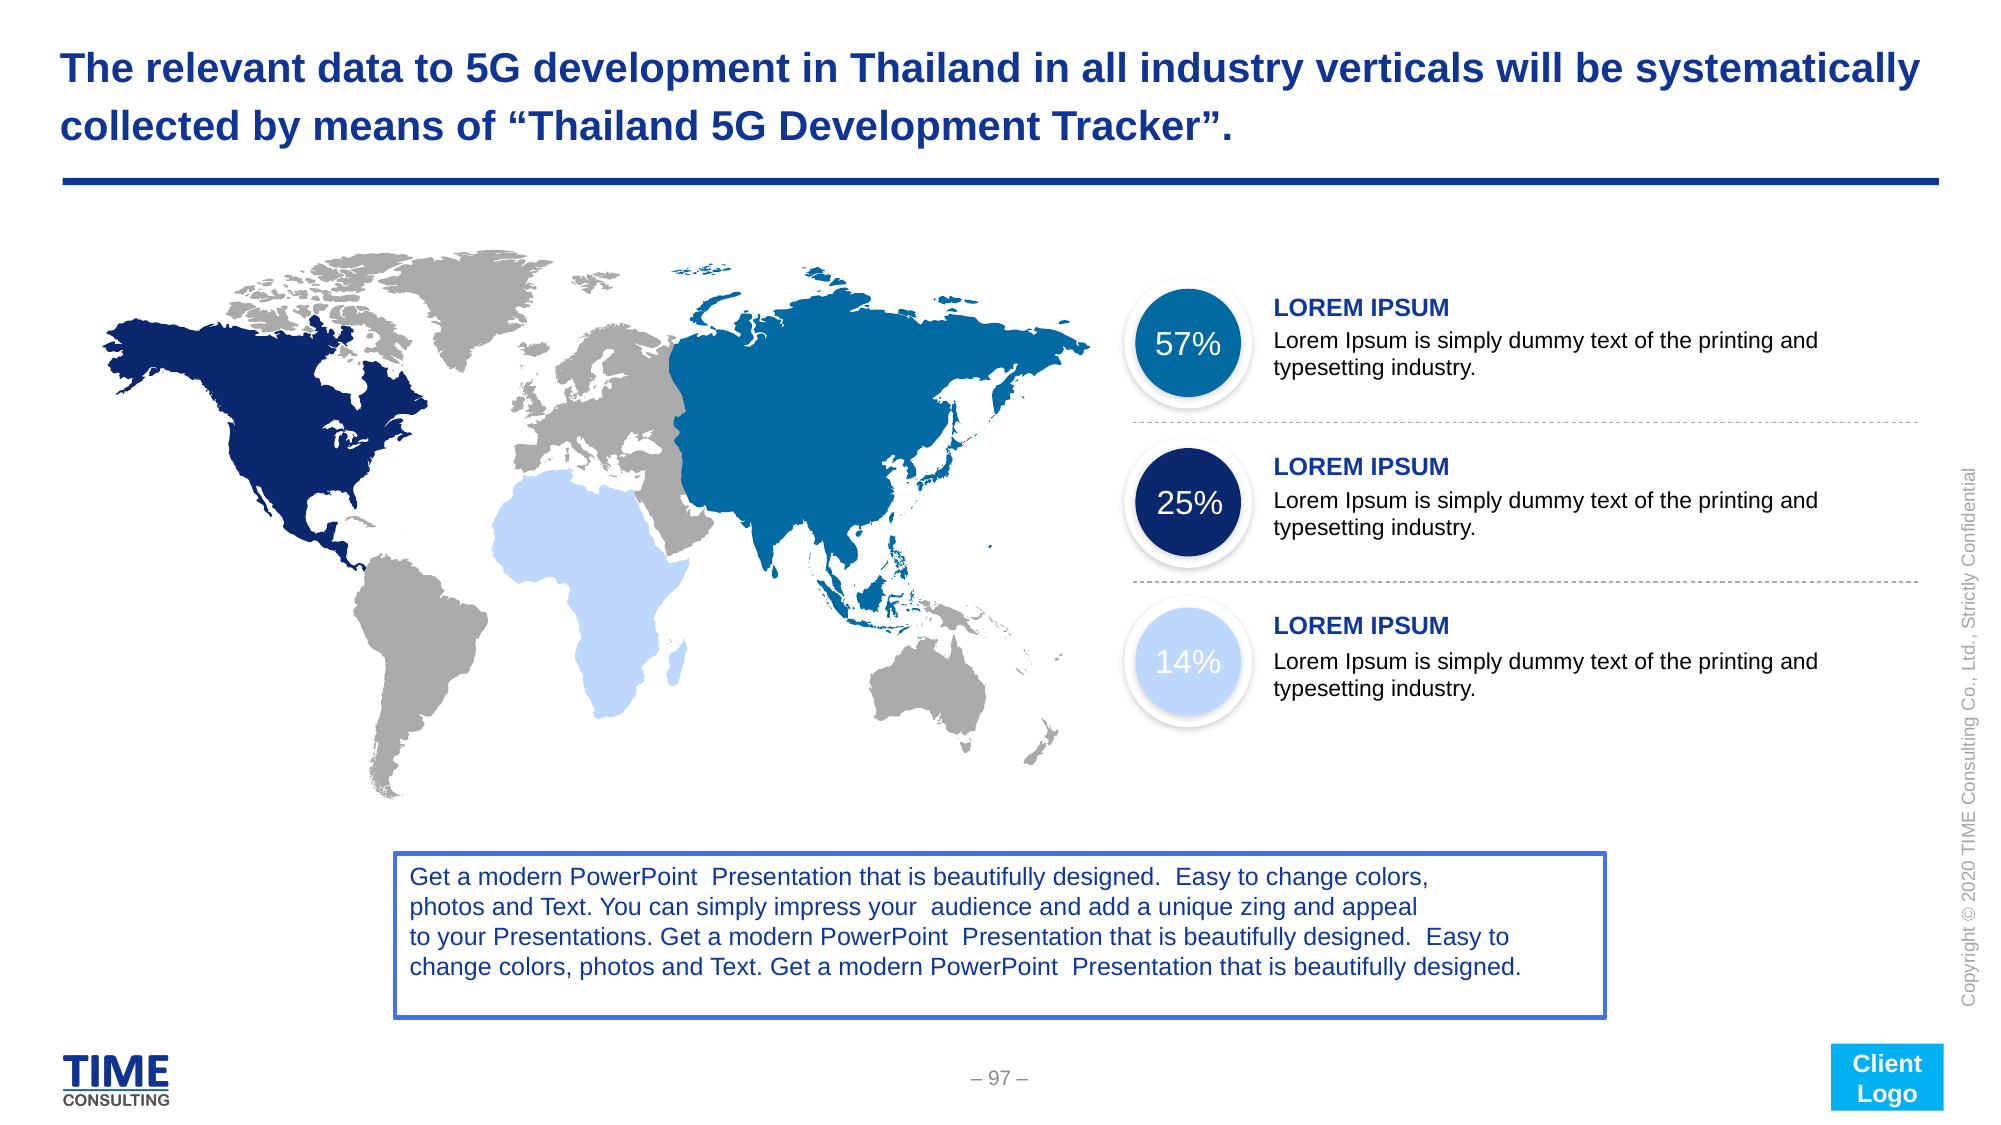

# The relevant data to 5G development in Thailand in all industry verticals will be systematically collected by means of “Thailand 5G Development Tracker”.

57%
LOREM IPSUM
Lorem Ipsum is simply dummy text of the printing and typesetting industry.

25%
LOREM IPSUM
Lorem Ipsum is simply dummy text of the printing and typesetting industry.

14%
LOREM IPSUM
Lorem Ipsum is simply dummy text of the printing and typesetting industry.
Get a modern PowerPoint  Presentation that is beautifully designed.  Easy to change colors,
photos and Text. You can simply impress your  audience and add a unique zing and appeal
to your Presentations. Get a modern PowerPoint  Presentation that is beautifully designed.  Easy to change colors, photos and Text. Get a modern PowerPoint  Presentation that is beautifully designed.

Client Logo